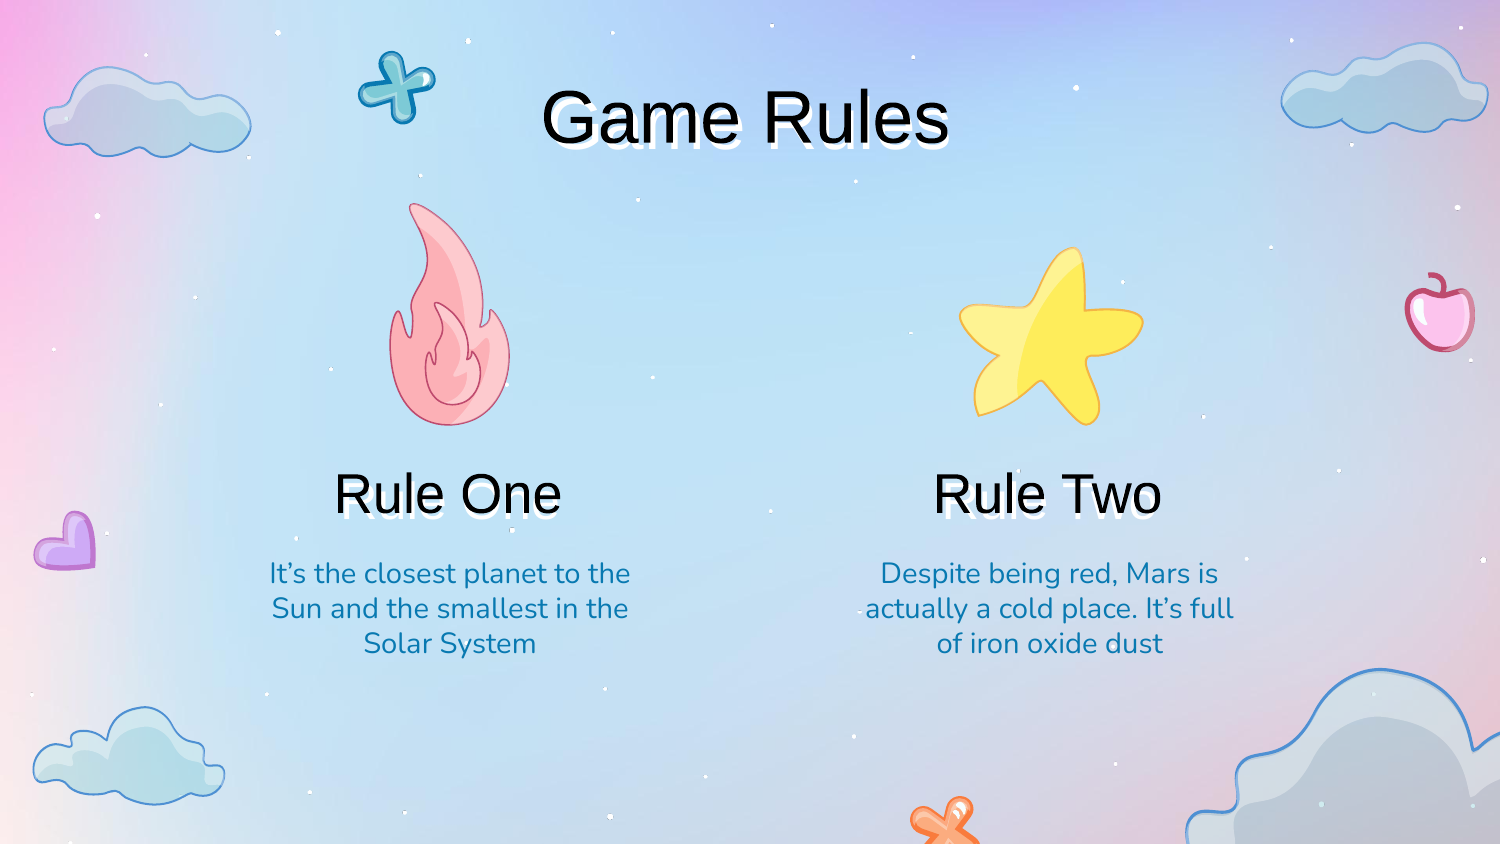

# Game Rules
Game Rules

Rule One
Rule Two
Rule One
Rule Two

It’s the closest planet to the Sun and the smallest in the Solar System
Despite being red, Mars is actually a cold place. It’s full of iron oxide dust